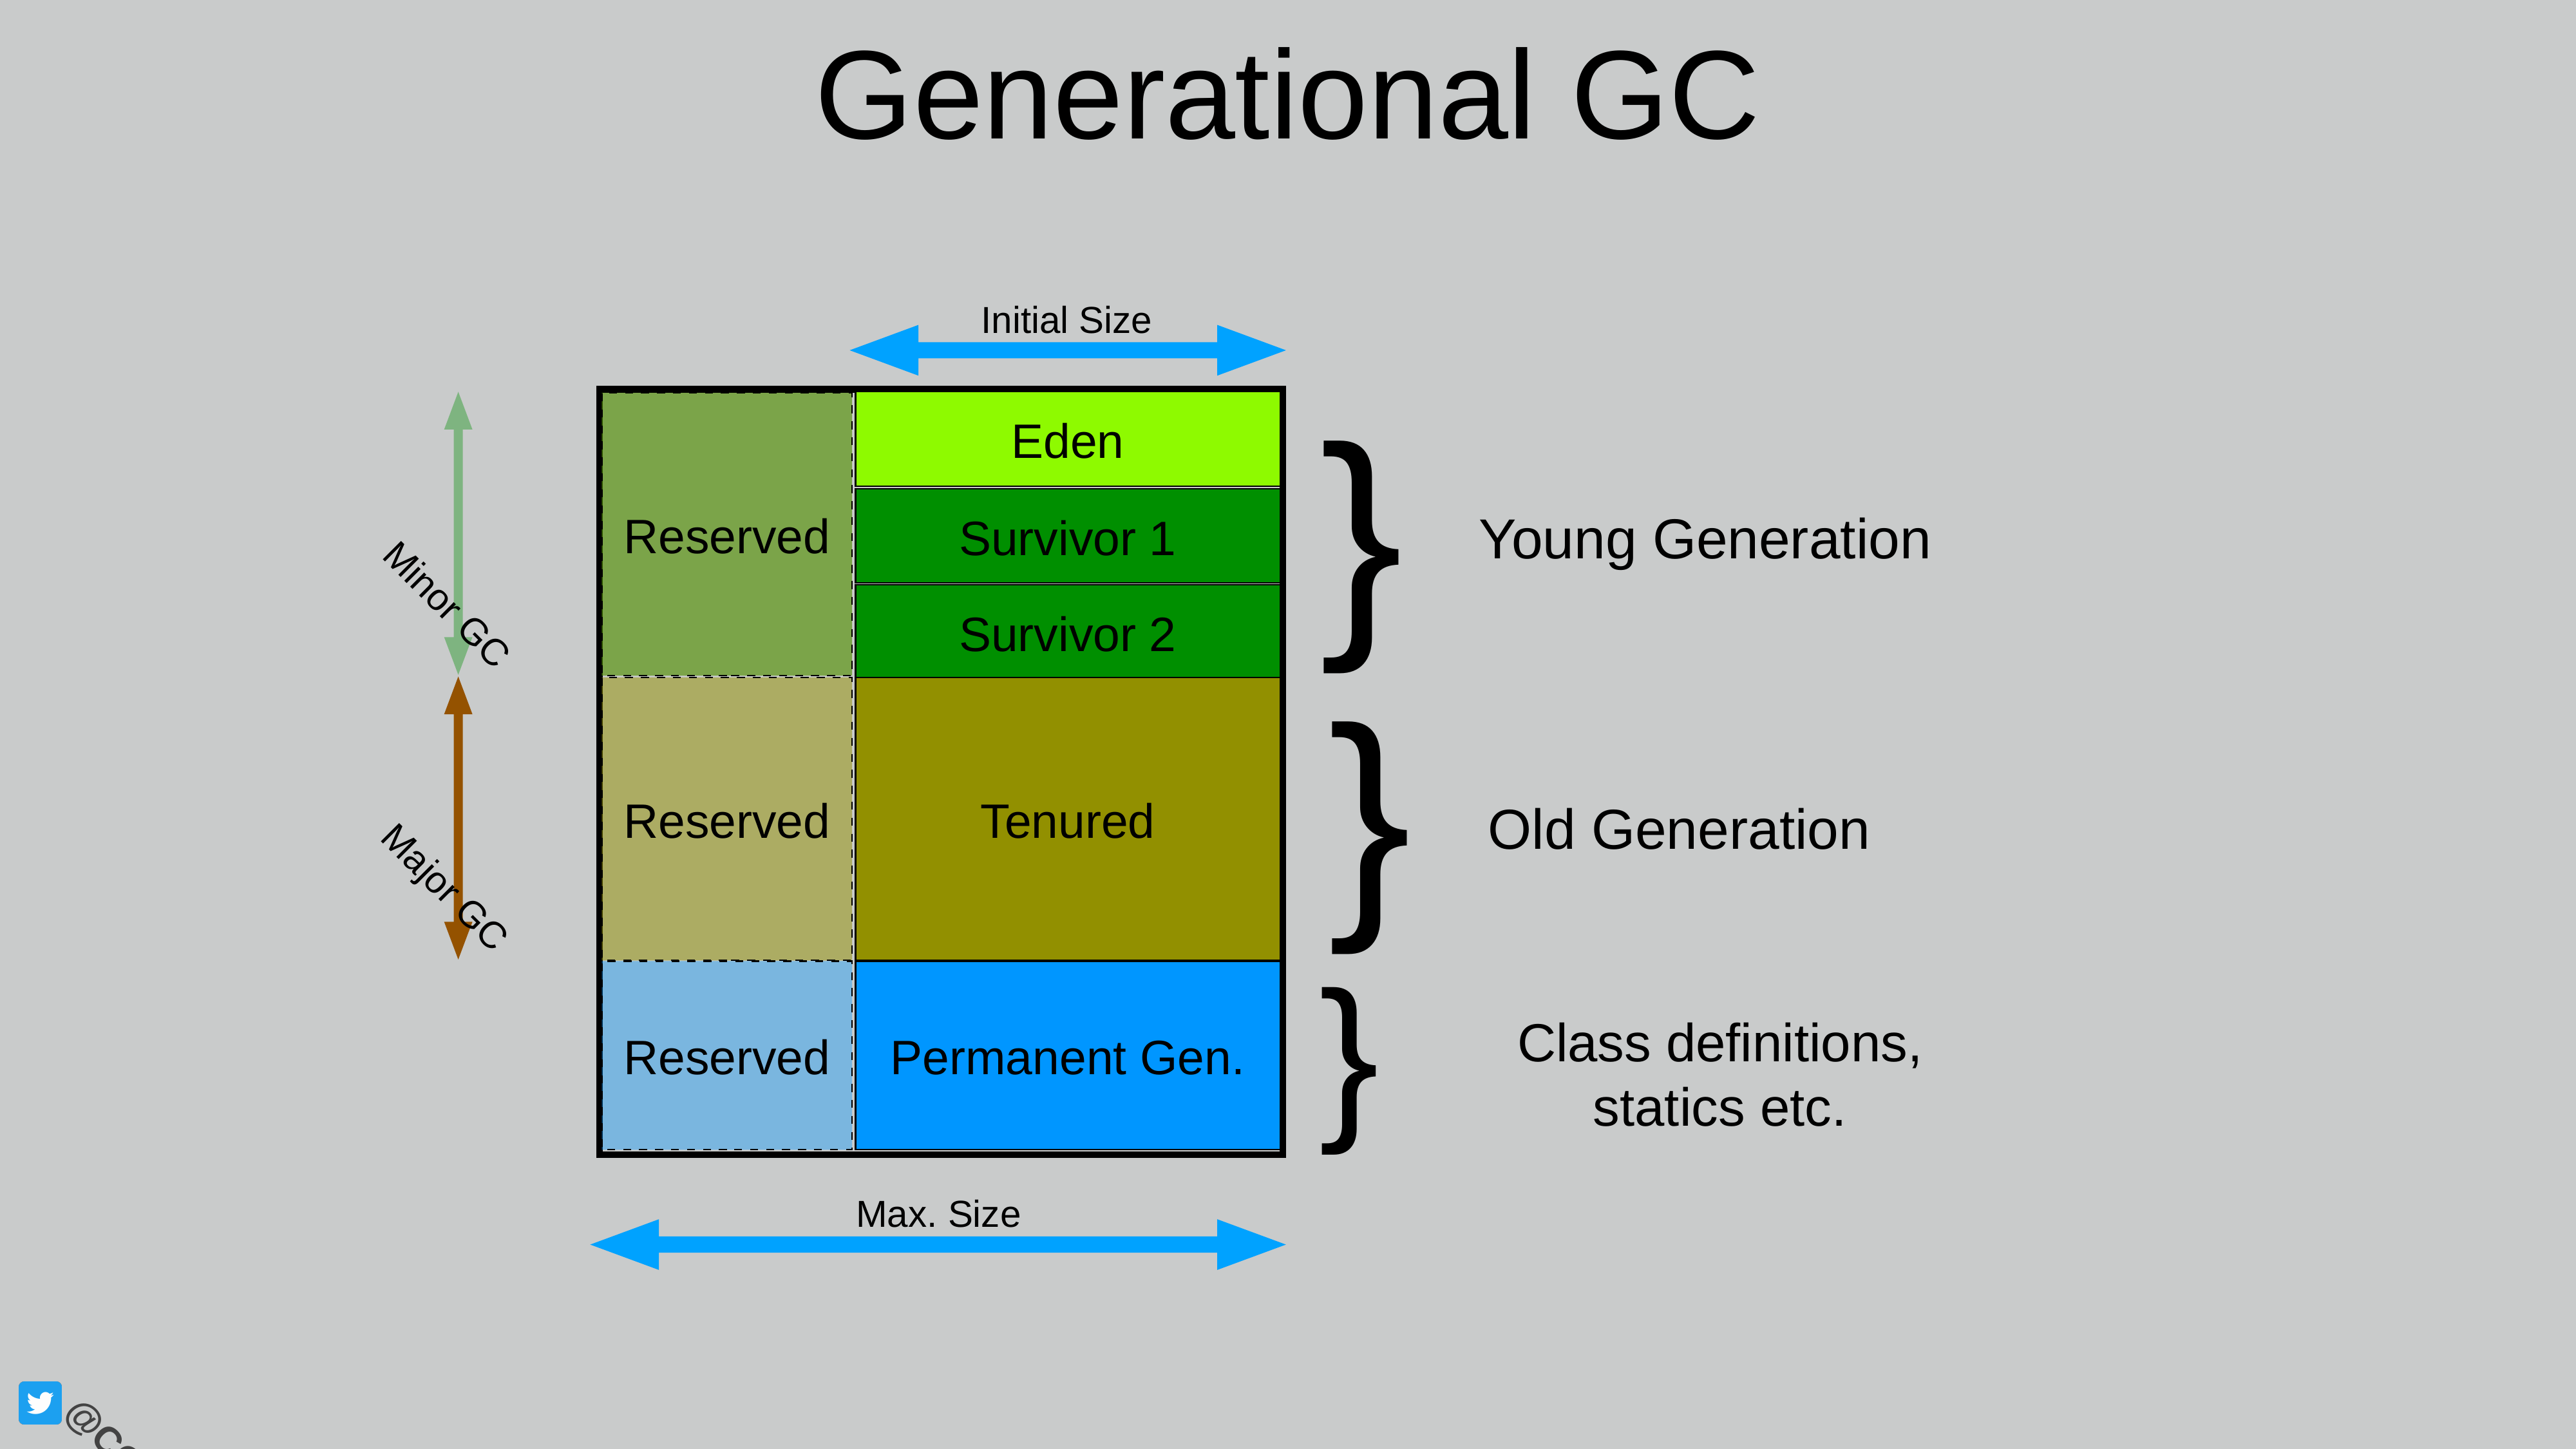

Generational GC
Initial Size

}

Minor GC
Eden
Survivor 1
Survivor 2
Reserved
Young Generation
}

Major GC
Reserved
Tenured
Old Generation
}
Reserved
Permanent Gen.
Class definitions,
statics etc.
Max. Size

45